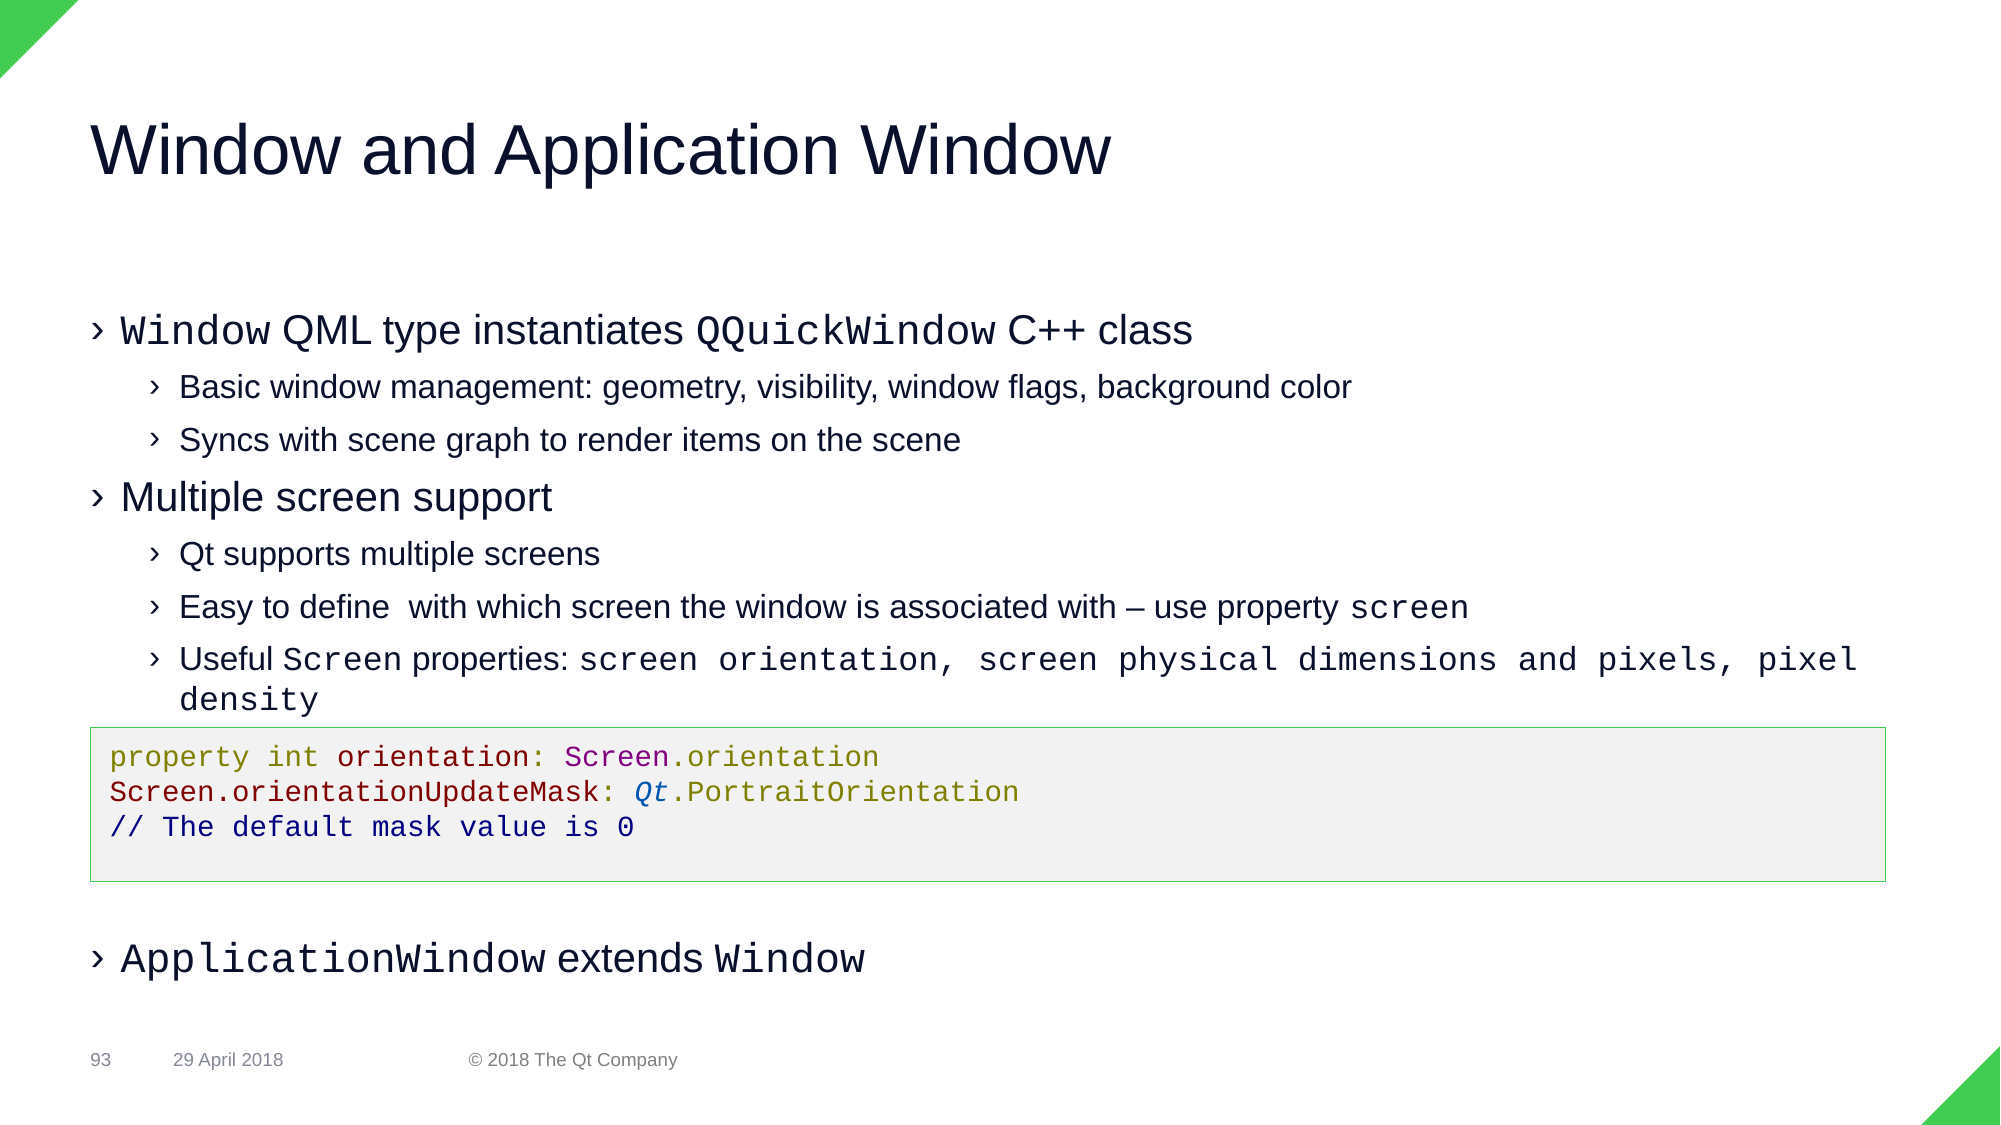

# Window and Application Window
Window QML type instantiates QQuickWindow C++ class
Basic window management: geometry, visibility, window flags, background color
Syncs with scene graph to render items on the scene
Multiple screen support
Qt supports multiple screens
Easy to define  with which screen the window is associated with – use property screen
Useful Screen properties: screen orientation, screen physical dimensions and pixels, pixel density

ApplicationWindow extends Window

property int orientation: Screen.orientation
Screen.orientationUpdateMask: Qt.PortraitOrientation
// The default mask value is 0
93
29 April 2018
© 2018 The Qt Company